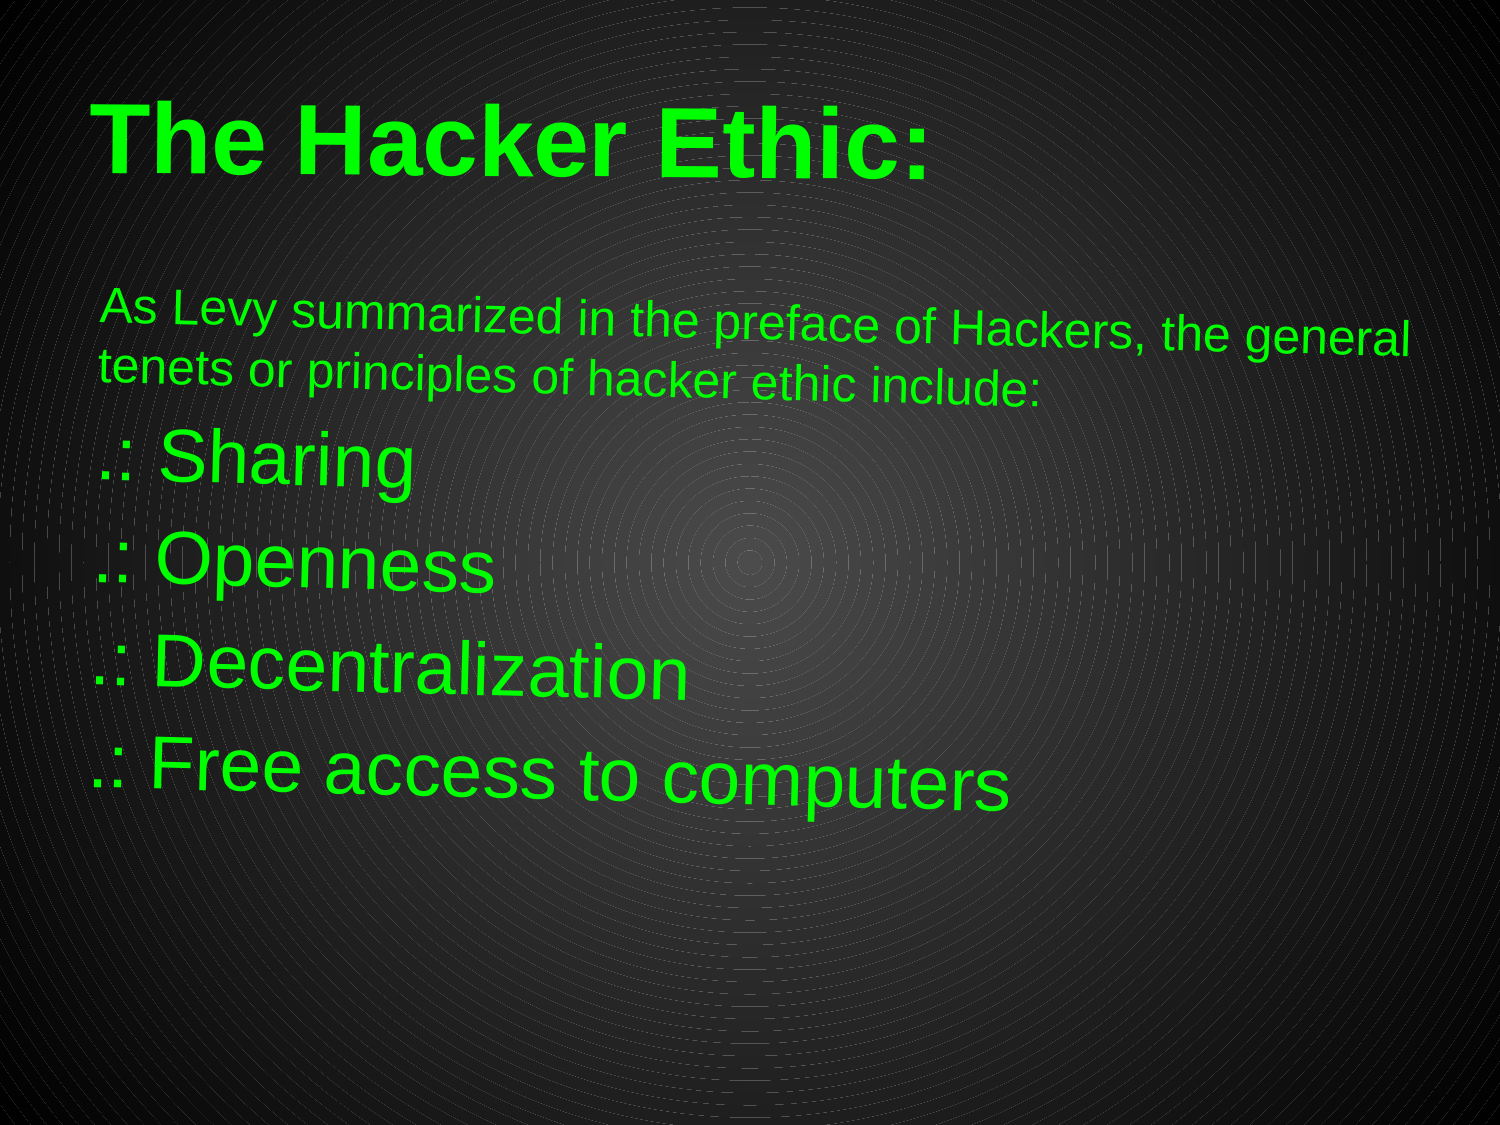

# The Hacker Ethic:
As Levy summarized in the preface of Hackers, the general tenets or principles of hacker ethic include:
.: Sharing
.: Openness
.: Decentralization
.: Free access to computers